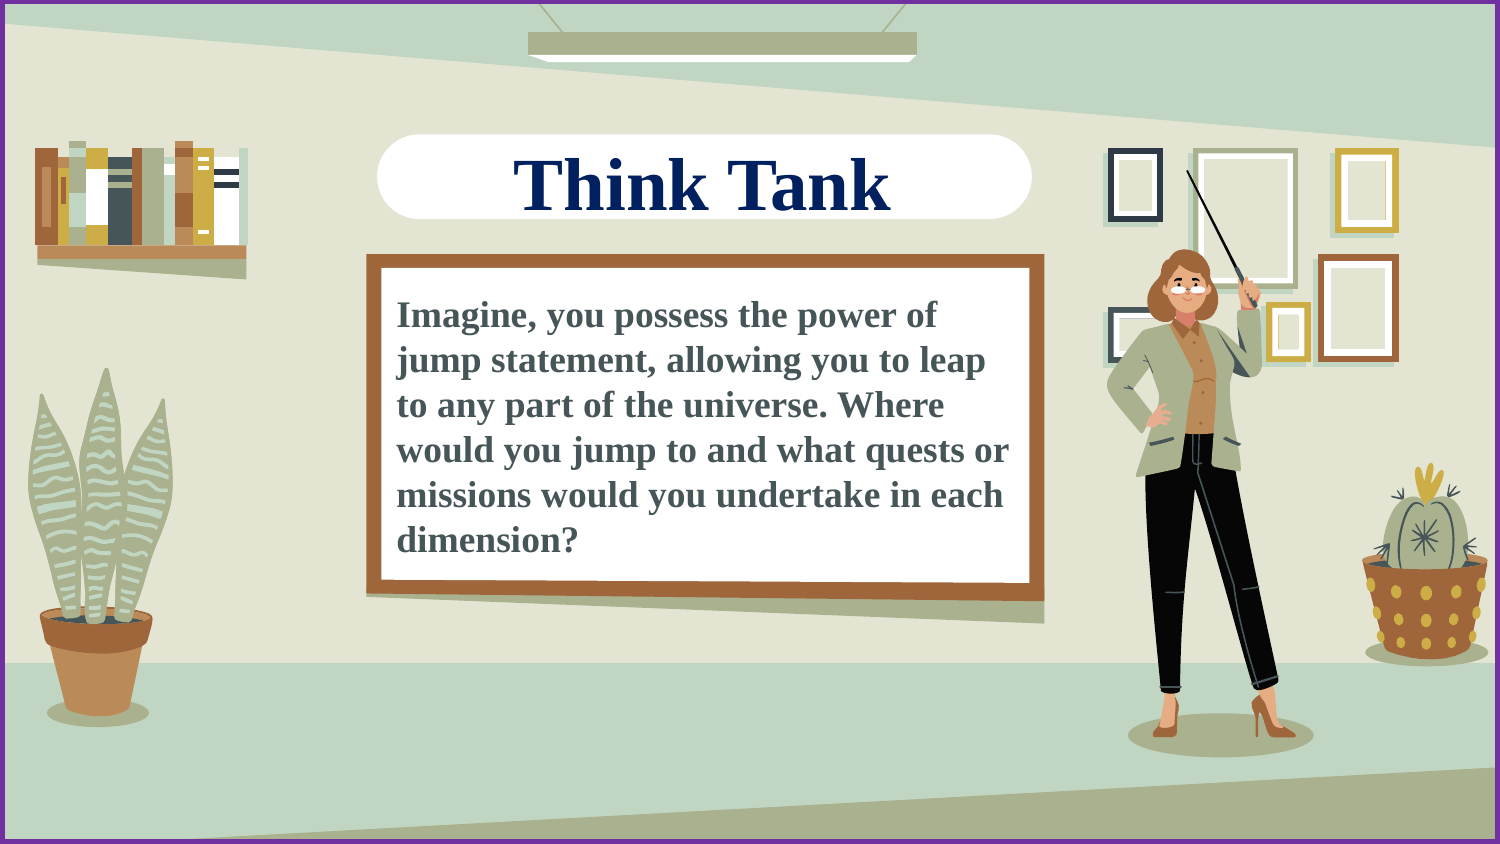

# Think Tank

Imagine, you possess the power of jump statement, allowing you to leap to any part of the universe. Where would you jump to and what quests or missions would you undertake in each dimension?